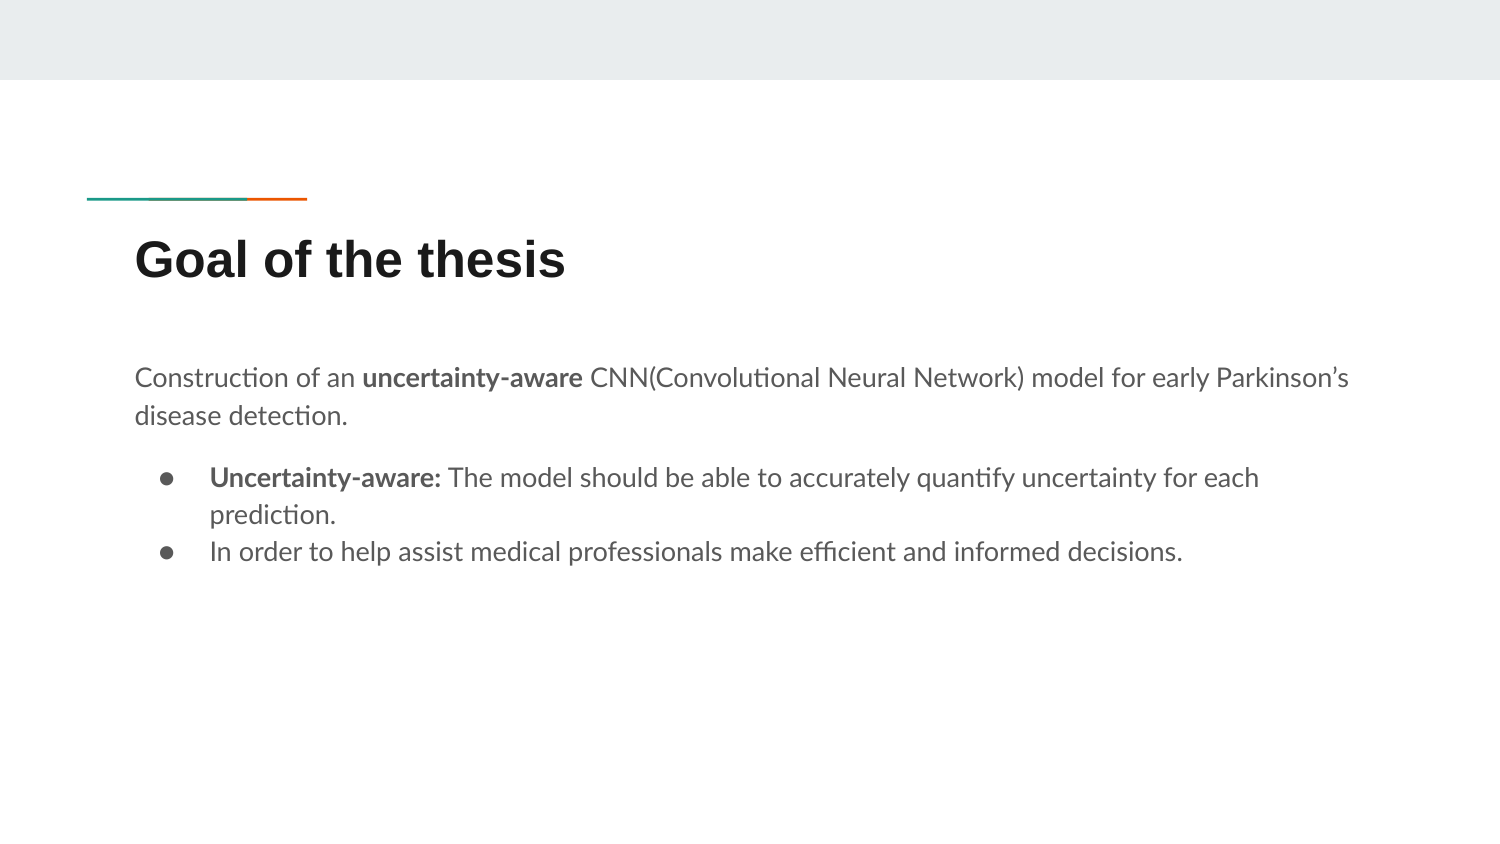

# Goal of the thesis
Construction of an uncertainty-aware CNN(Convolutional Neural Network) model for early Parkinson’s disease detection.
Uncertainty-aware: The model should be able to accurately quantify uncertainty for each prediction.
In order to help assist medical professionals make efficient and informed decisions.